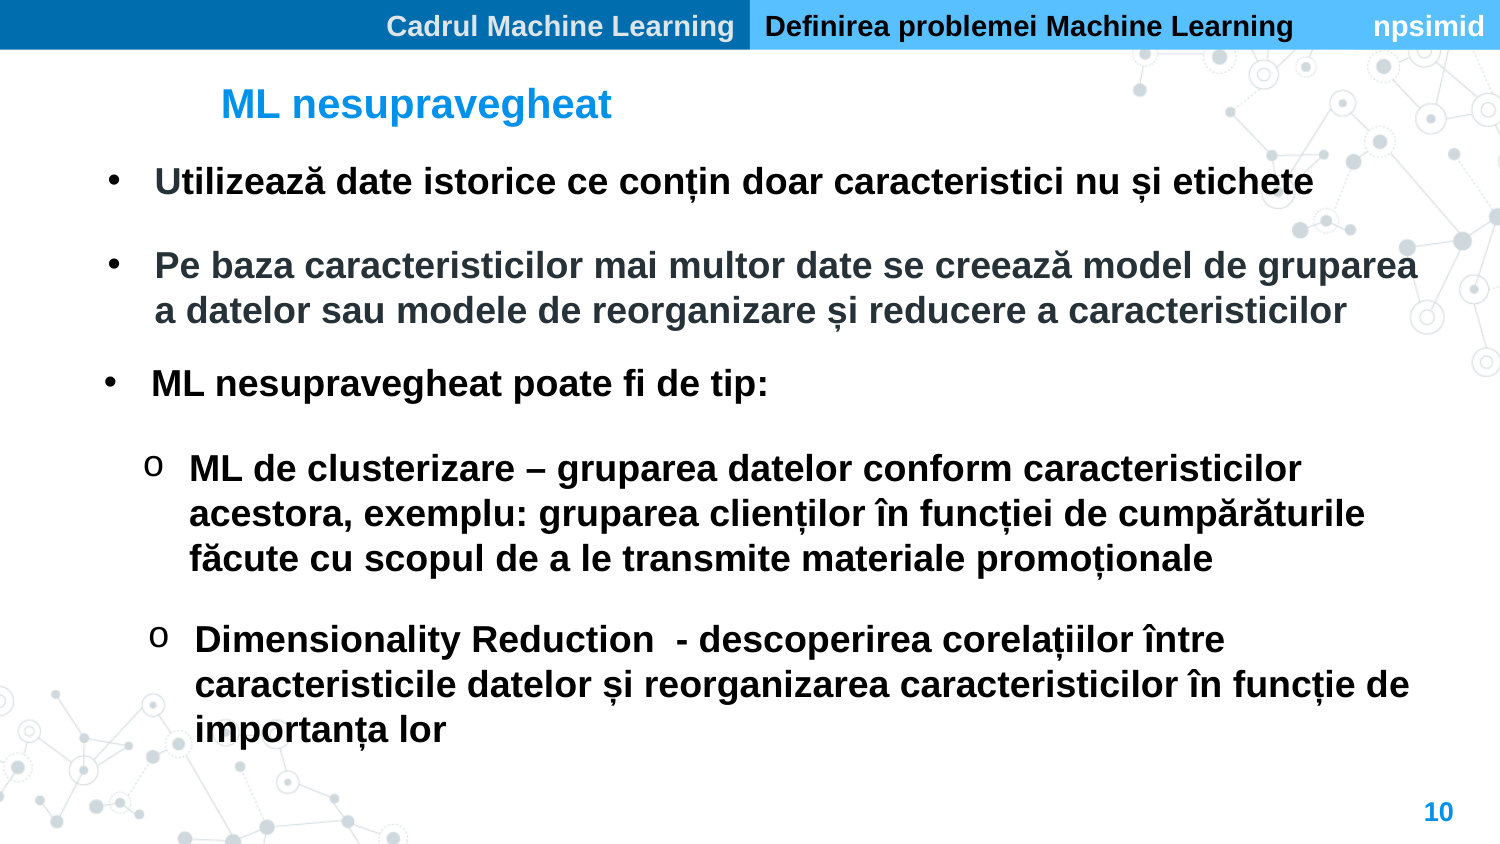

Cadrul Machine Learning
Definirea problemei Machine Learning
npsimid
ML nesupravegheat
Utilizează date istorice ce conțin doar caracteristici nu și etichete
Pe baza caracteristicilor mai multor date se creează model de gruparea a datelor sau modele de reorganizare și reducere a caracteristicilor
ML nesupravegheat poate fi de tip:
ML de clusterizare – gruparea datelor conform caracteristicilor acestora, exemplu: gruparea clienților în funcției de cumpărăturile făcute cu scopul de a le transmite materiale promoționale
Dimensionality Reduction  - descoperirea corelațiilor între caracteristicile datelor și reorganizarea caracteristicilor în funcție de importanța lor
10